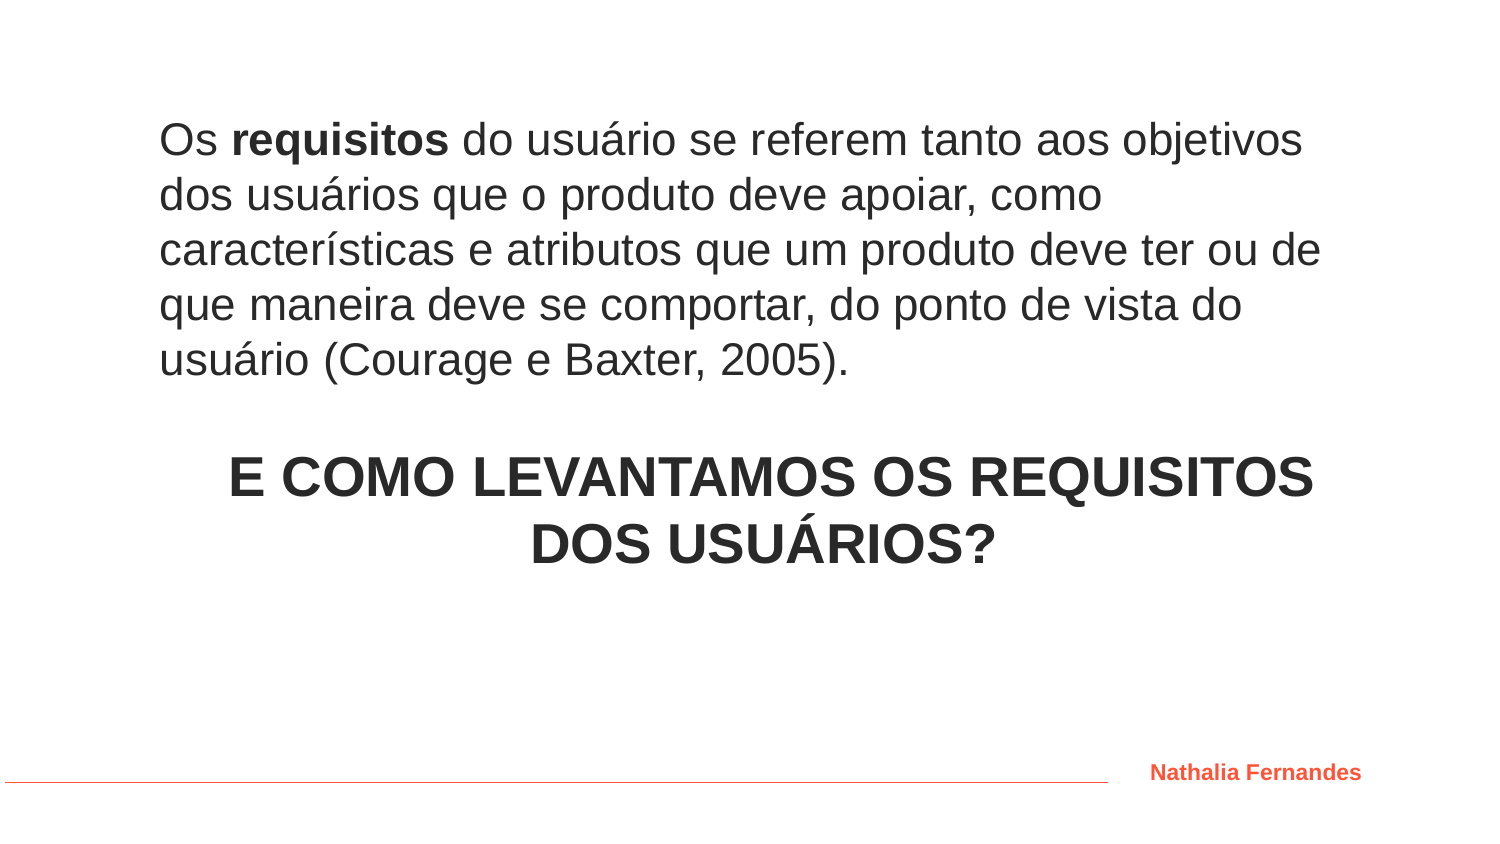

Os requisitos do usuário se referem tanto aos objetivos dos usuários que o produto deve apoiar, como características e atributos que um produto deve ter ou de que maneira deve se comportar, do ponto de vista do usuário (Courage e Baxter, 2005).

E COMO LEVANTAMOS OS REQUISITOS DOS USUÁRIOS?
Nathalia Fernandes